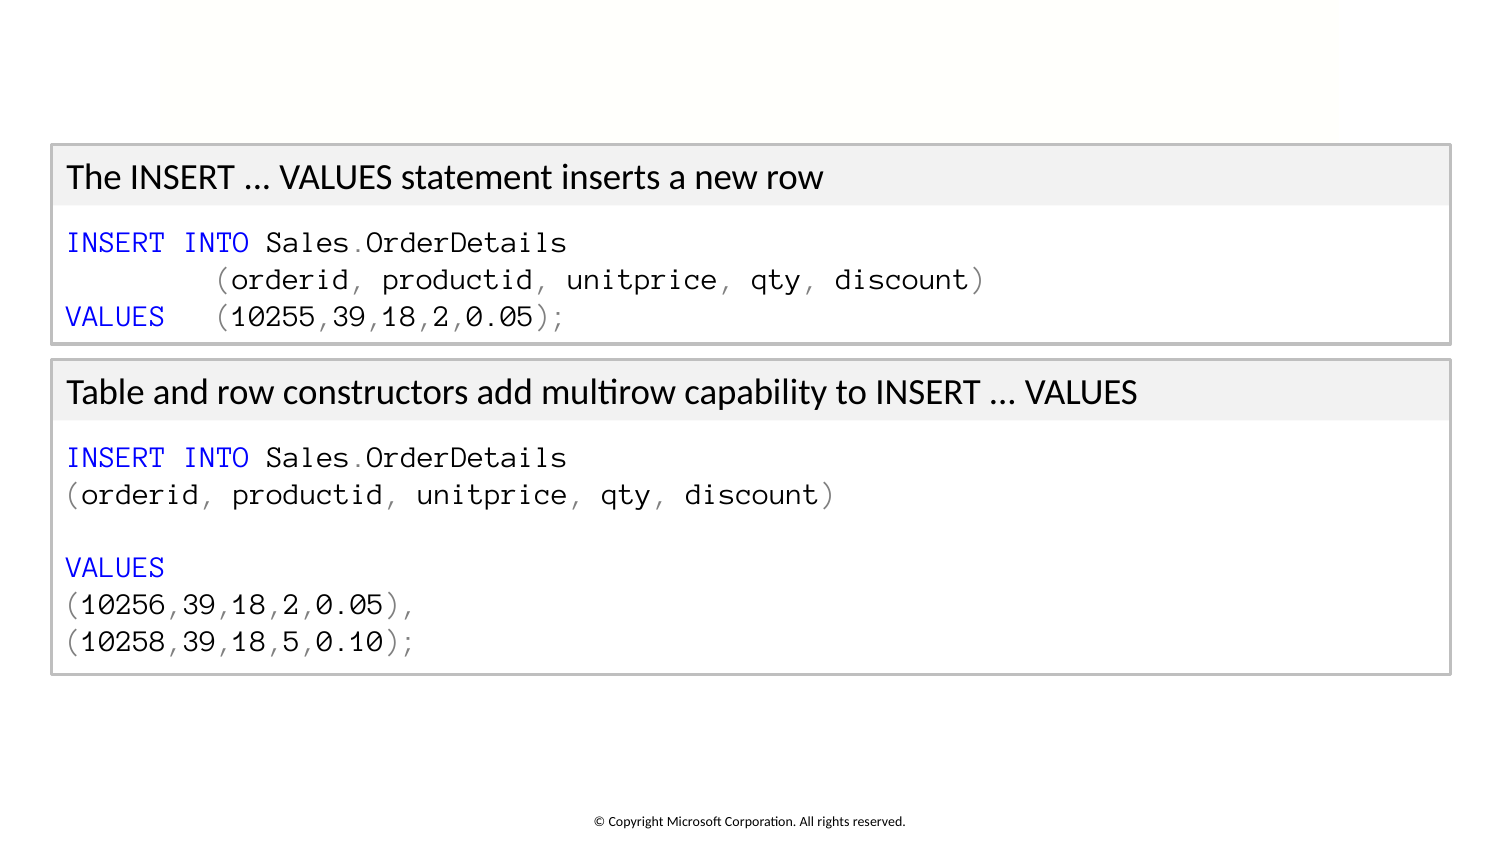

# Example of INSERT statement
The INSERT ... VALUES statement inserts a new row
INSERT INTO Sales.OrderDetails
	(orderid, productid, unitprice, qty, discount)
VALUES	(10255,39,18,2,0.05);
Table and row constructors add multirow capability to INSERT ... VALUES
INSERT INTO Sales.OrderDetails
(orderid, productid, unitprice, qty, discount)

VALUES
(10256,39,18,2,0.05),
(10258,39,18,5,0.10);